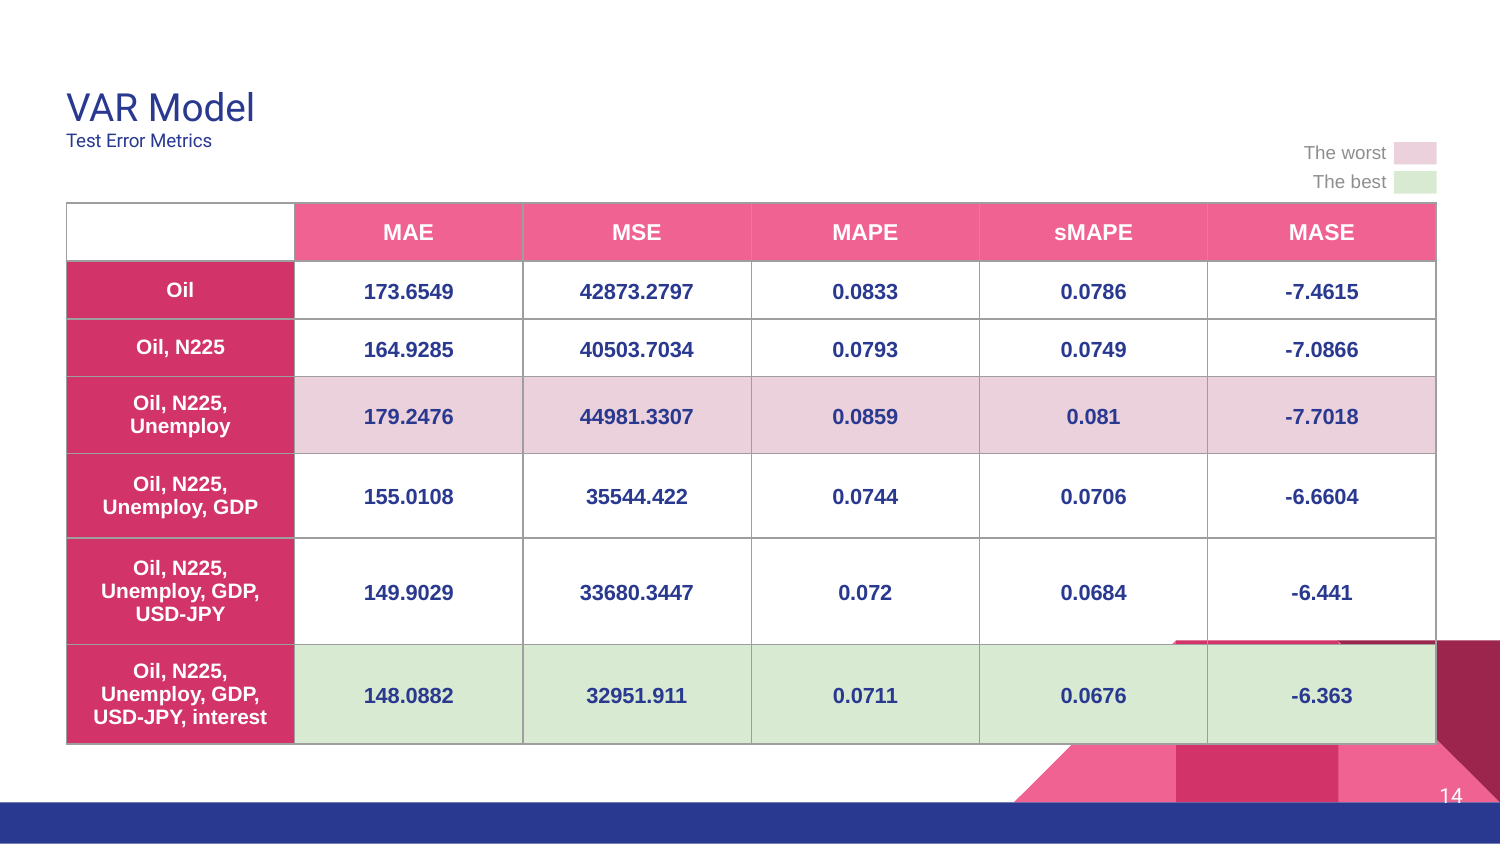

# VAR Model
Test Error Metrics
The worst

The best

|  | MAE | MSE | MAPE | sMAPE | MASE |
| --- | --- | --- | --- | --- | --- |
| Oil | 173.6549 | 42873.2797 | 0.0833 | 0.0786 | -7.4615 |
| Oil, N225 | 164.9285 | 40503.7034 | 0.0793 | 0.0749 | -7.0866 |
| Oil, N225, Unemploy | 179.2476 | 44981.3307 | 0.0859 | 0.081 | -7.7018 |
| Oil, N225, Unemploy, GDP | 155.0108 | 35544.422 | 0.0744 | 0.0706 | -6.6604 |
| Oil, N225, Unemploy, GDP, USD-JPY | 149.9029 | 33680.3447 | 0.072 | 0.0684 | -6.441 |
| Oil, N225, Unemploy, GDP, USD-JPY, interest | 148.0882 | 32951.911 | 0.0711 | 0.0676 | -6.363 |
14